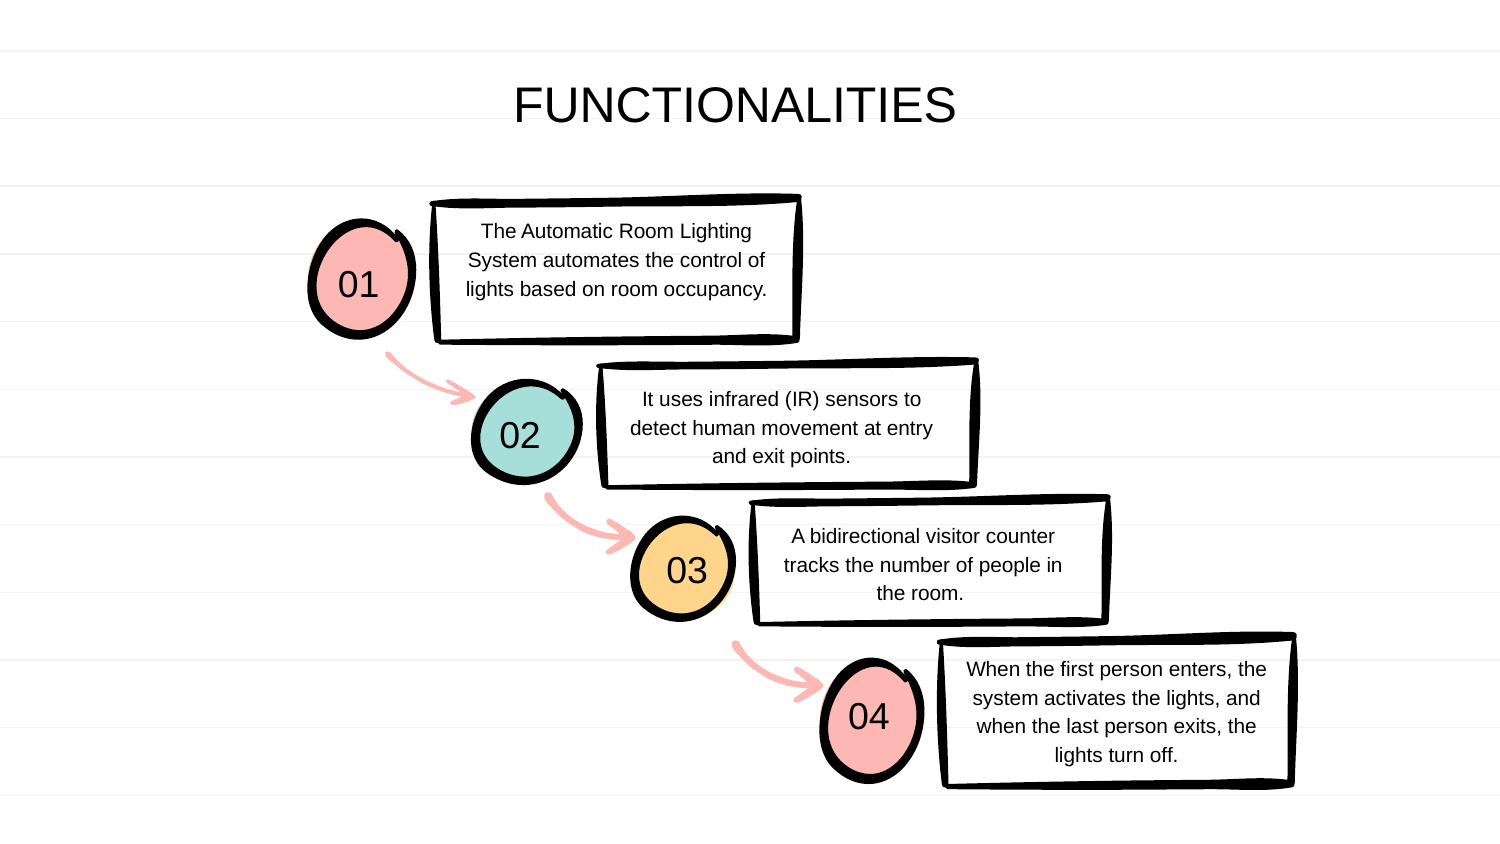

# FUNCTIONALITIES

The Automatic Room Lighting System automates the control of lights based on room occupancy.
01

It uses infrared (IR) sensors to detect human movement at entry and exit points.

02

A bidirectional visitor counter tracks the number of people in the room.

03

When the first person enters, the system activates the lights, and when the last person exits, the lights turn off.

04